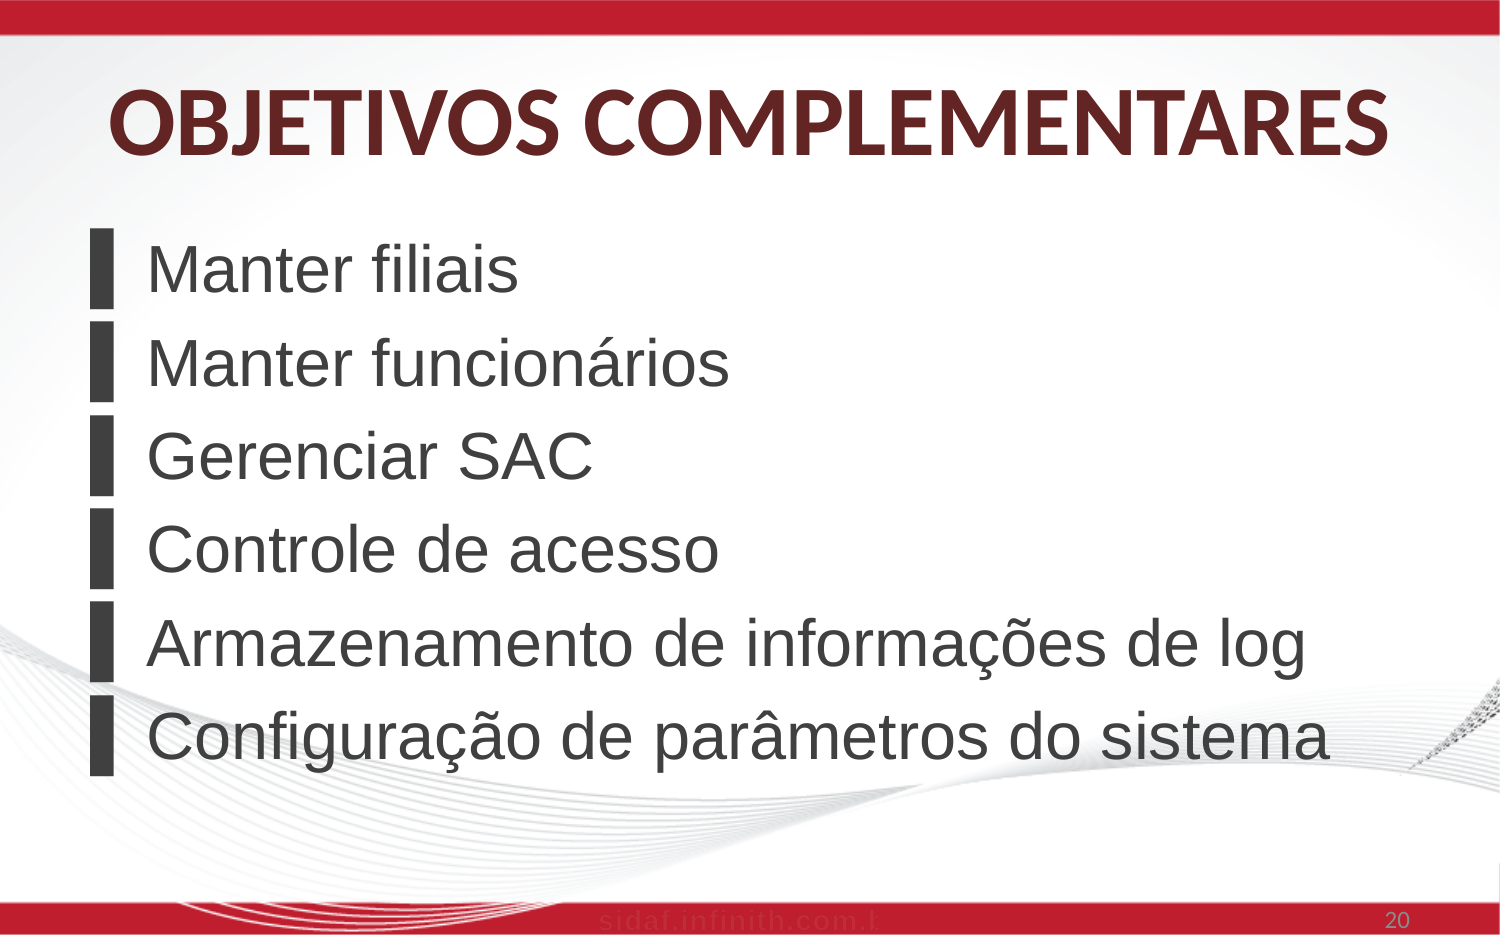

# Objetivos complementares
Manter filiais
Manter funcionários
Gerenciar SAC
Controle de acesso
Armazenamento de informações de log
Configuração de parâmetros do sistema

20